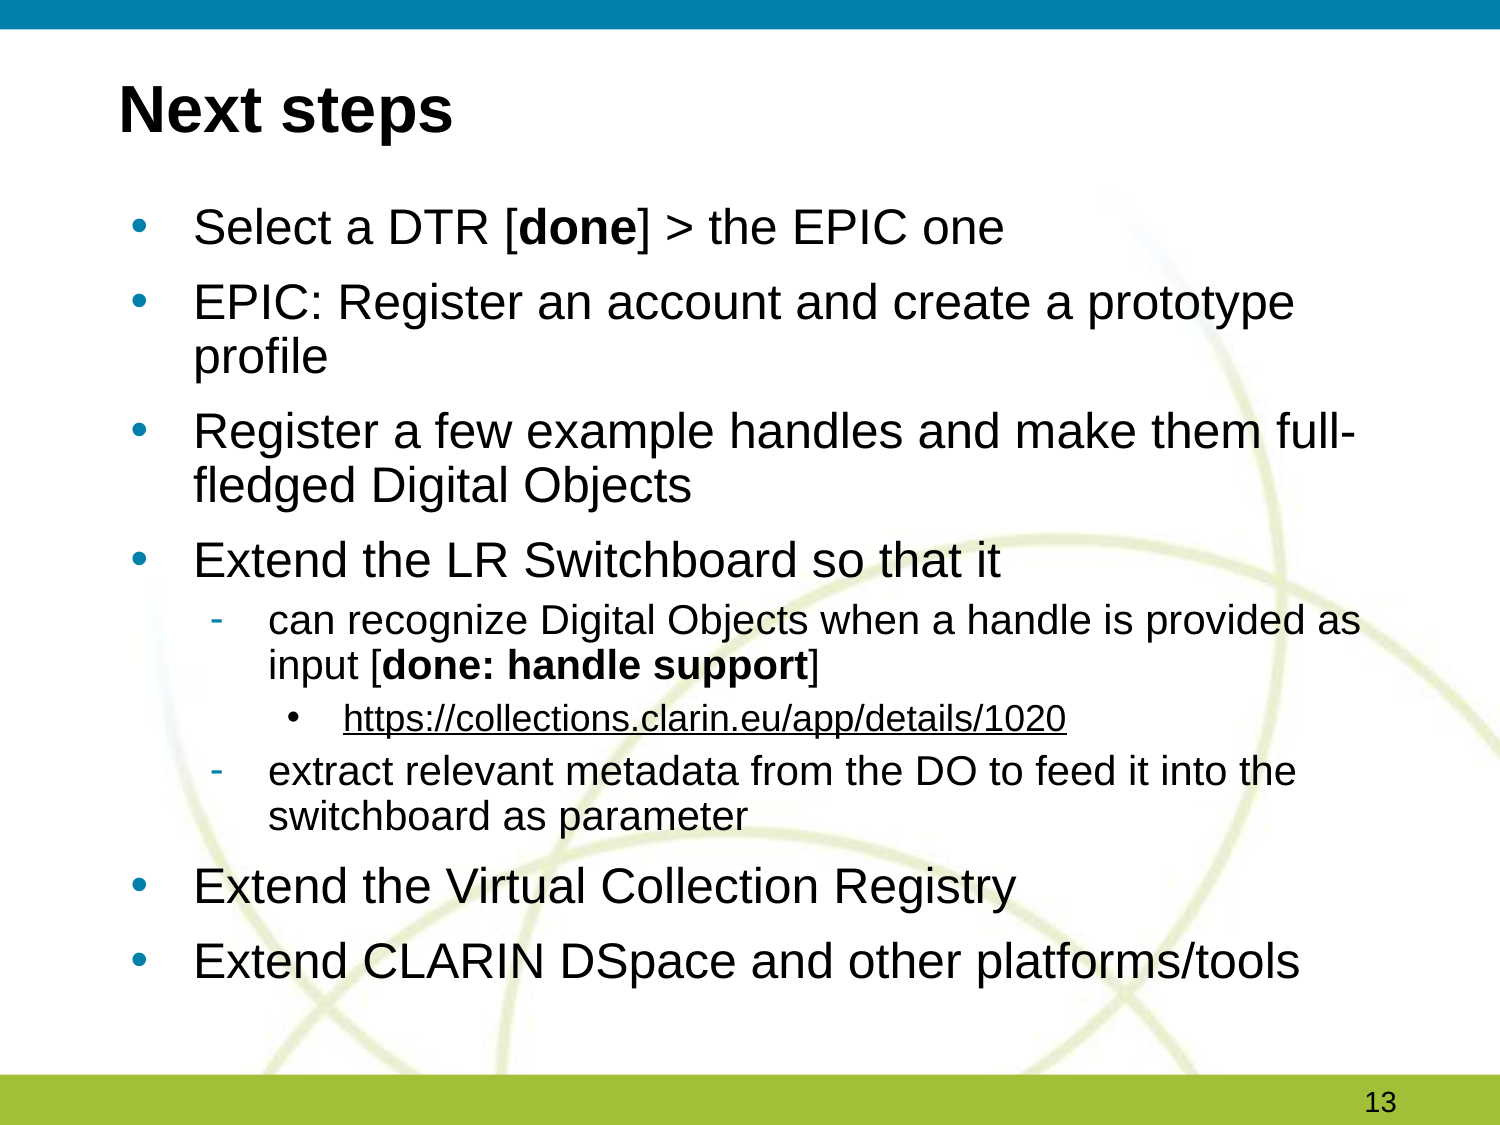

# Next steps
Select a DTR [done] > the EPIC one
EPIC: Register an account and create a prototype profile
Register a few example handles and make them full-fledged Digital Objects
Extend the LR Switchboard so that it
can recognize Digital Objects when a handle is provided as input [done: handle support]
https://collections.clarin.eu/app/details/1020
extract relevant metadata from the DO to feed it into the switchboard as parameter
Extend the Virtual Collection Registry
Extend CLARIN DSpace and other platforms/tools
13